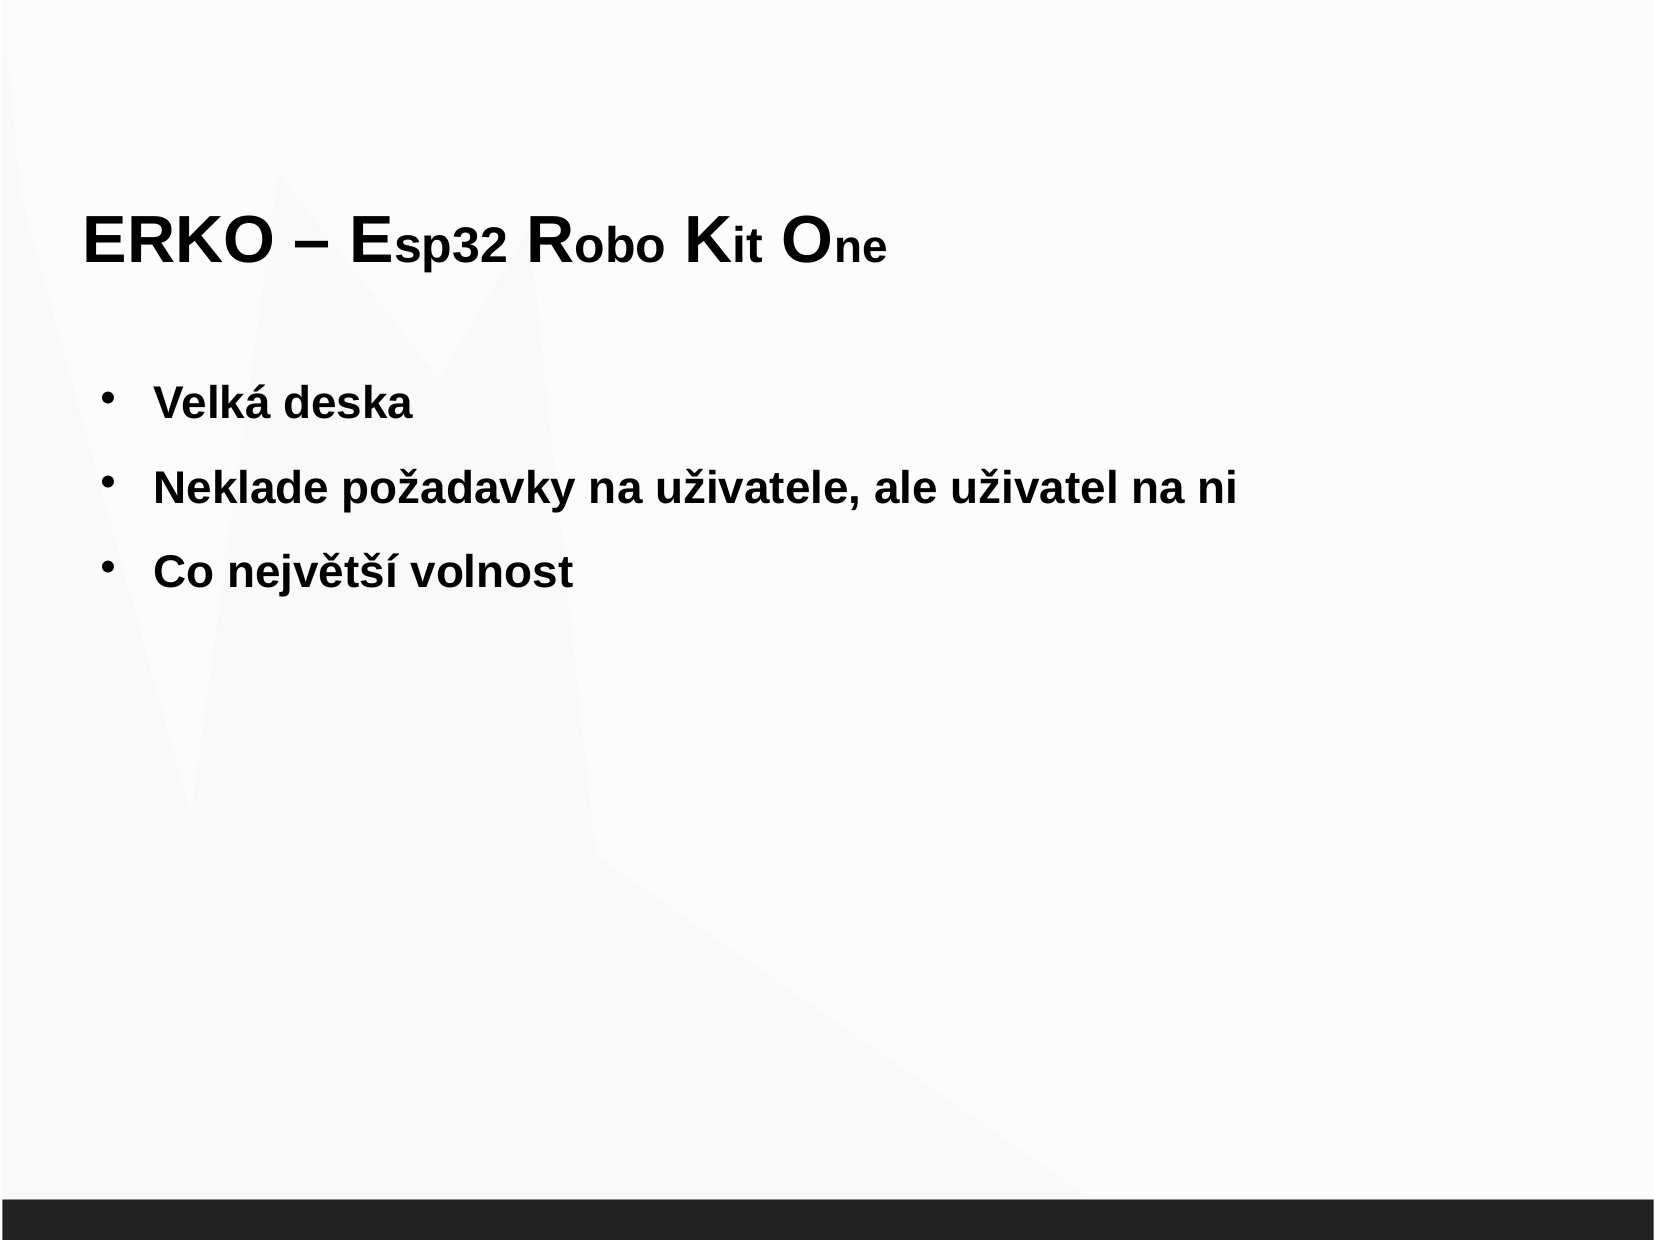

ERKO – Esp32 Robo Kit One
Velká deska
Neklade požadavky na uživatele, ale uživatel na ni
Co největší volnost